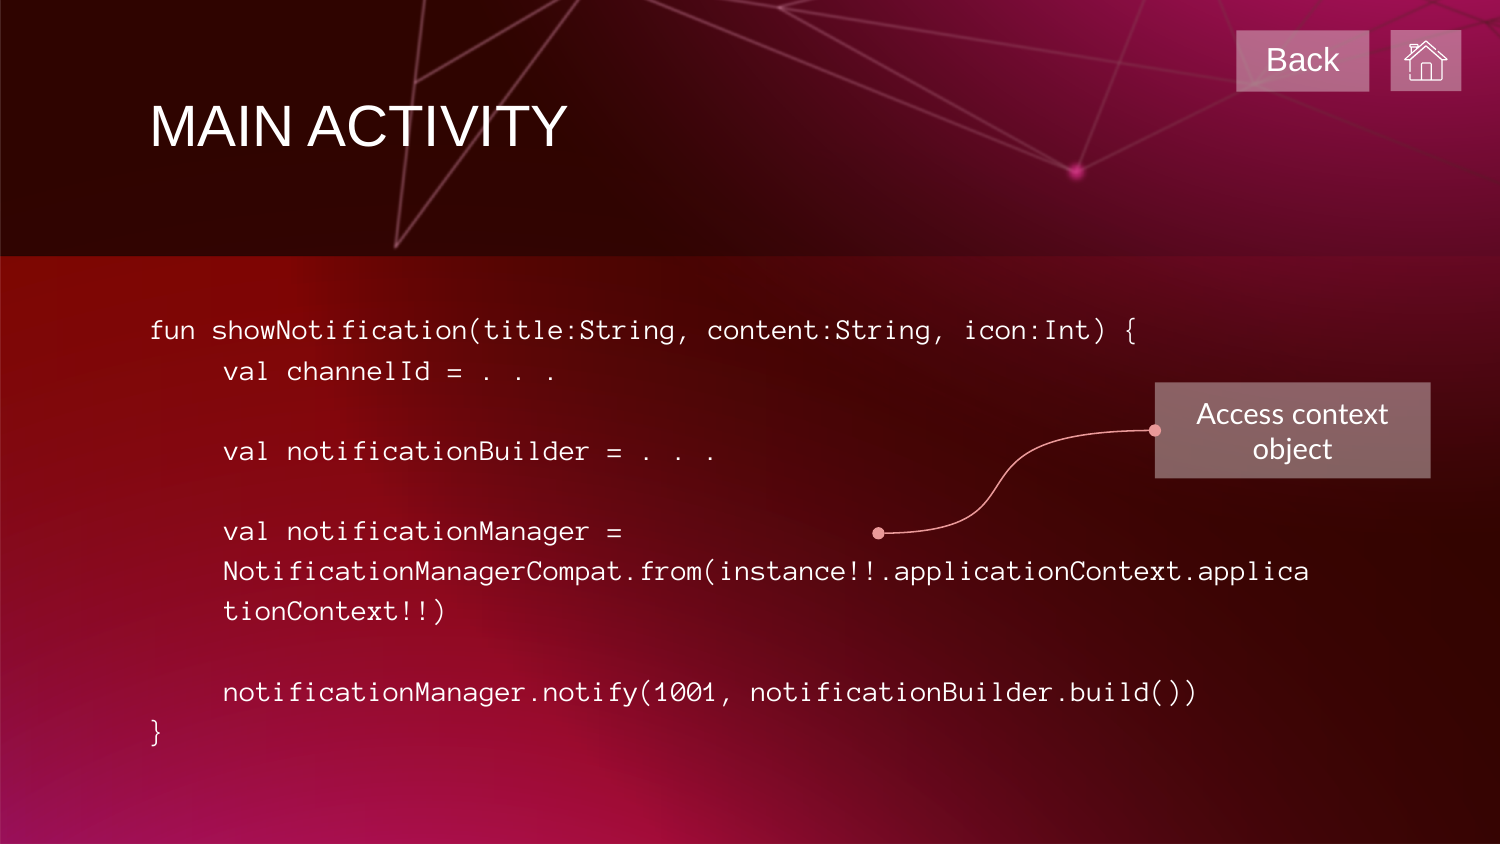

Back

MAIN ACTIVITY
fun showNotification(title:String, content:String, icon:Int) {
val channelId = . . .

val notificationBuilder = . . .

val notificationManager = NotificationManagerCompat.from(instance!!.applicationContext.applicationContext!!)
notificationManager.notify(1001, notificationBuilder.build())
}

Access context object